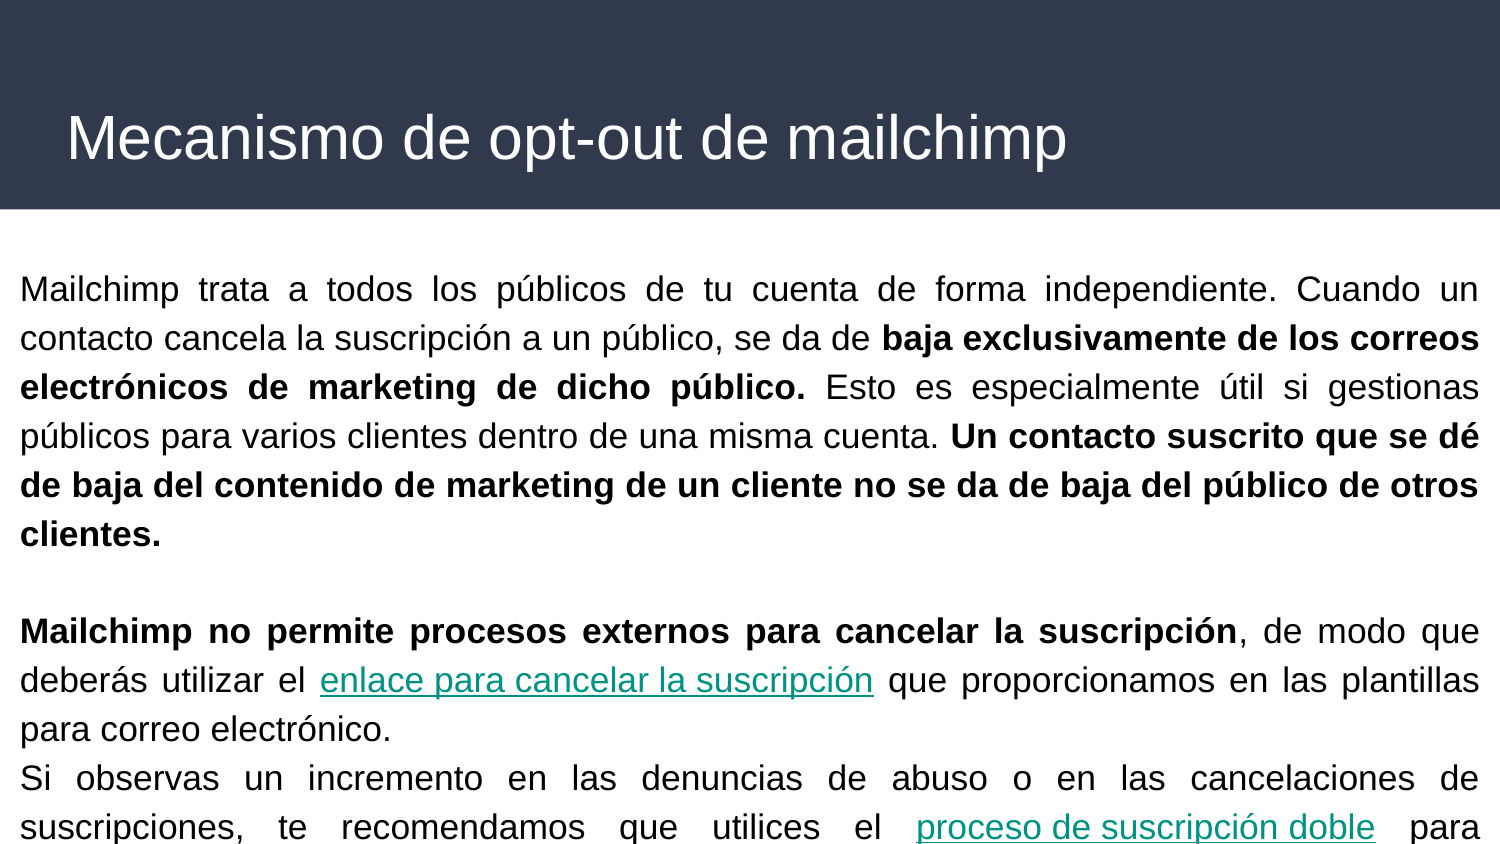

# Mecanismo de opt-out de mailchimp
Mailchimp trata a todos los públicos de tu cuenta de forma independiente. Cuando un contacto cancela la suscripción a un público, se da de baja exclusivamente de los correos electrónicos de marketing de dicho público. Esto es especialmente útil si gestionas públicos para varios clientes dentro de una misma cuenta. Un contacto suscrito que se dé de baja del contenido de marketing de un cliente no se da de baja del público de otros clientes.

Mailchimp no permite procesos externos para cancelar la suscripción, de modo que deberás utilizar el enlace para cancelar la suscripción que proporcionamos en las plantillas para correo electrónico.
Si observas un incremento en las denuncias de abuso o en las cancelaciones de suscripciones, te recomendamos que utilices el proceso de suscripción doble para suscribirse a tu público.
Contar con tasas altas de cancelaciones de suscripción puede acarrear la suspensión de la cuenta.